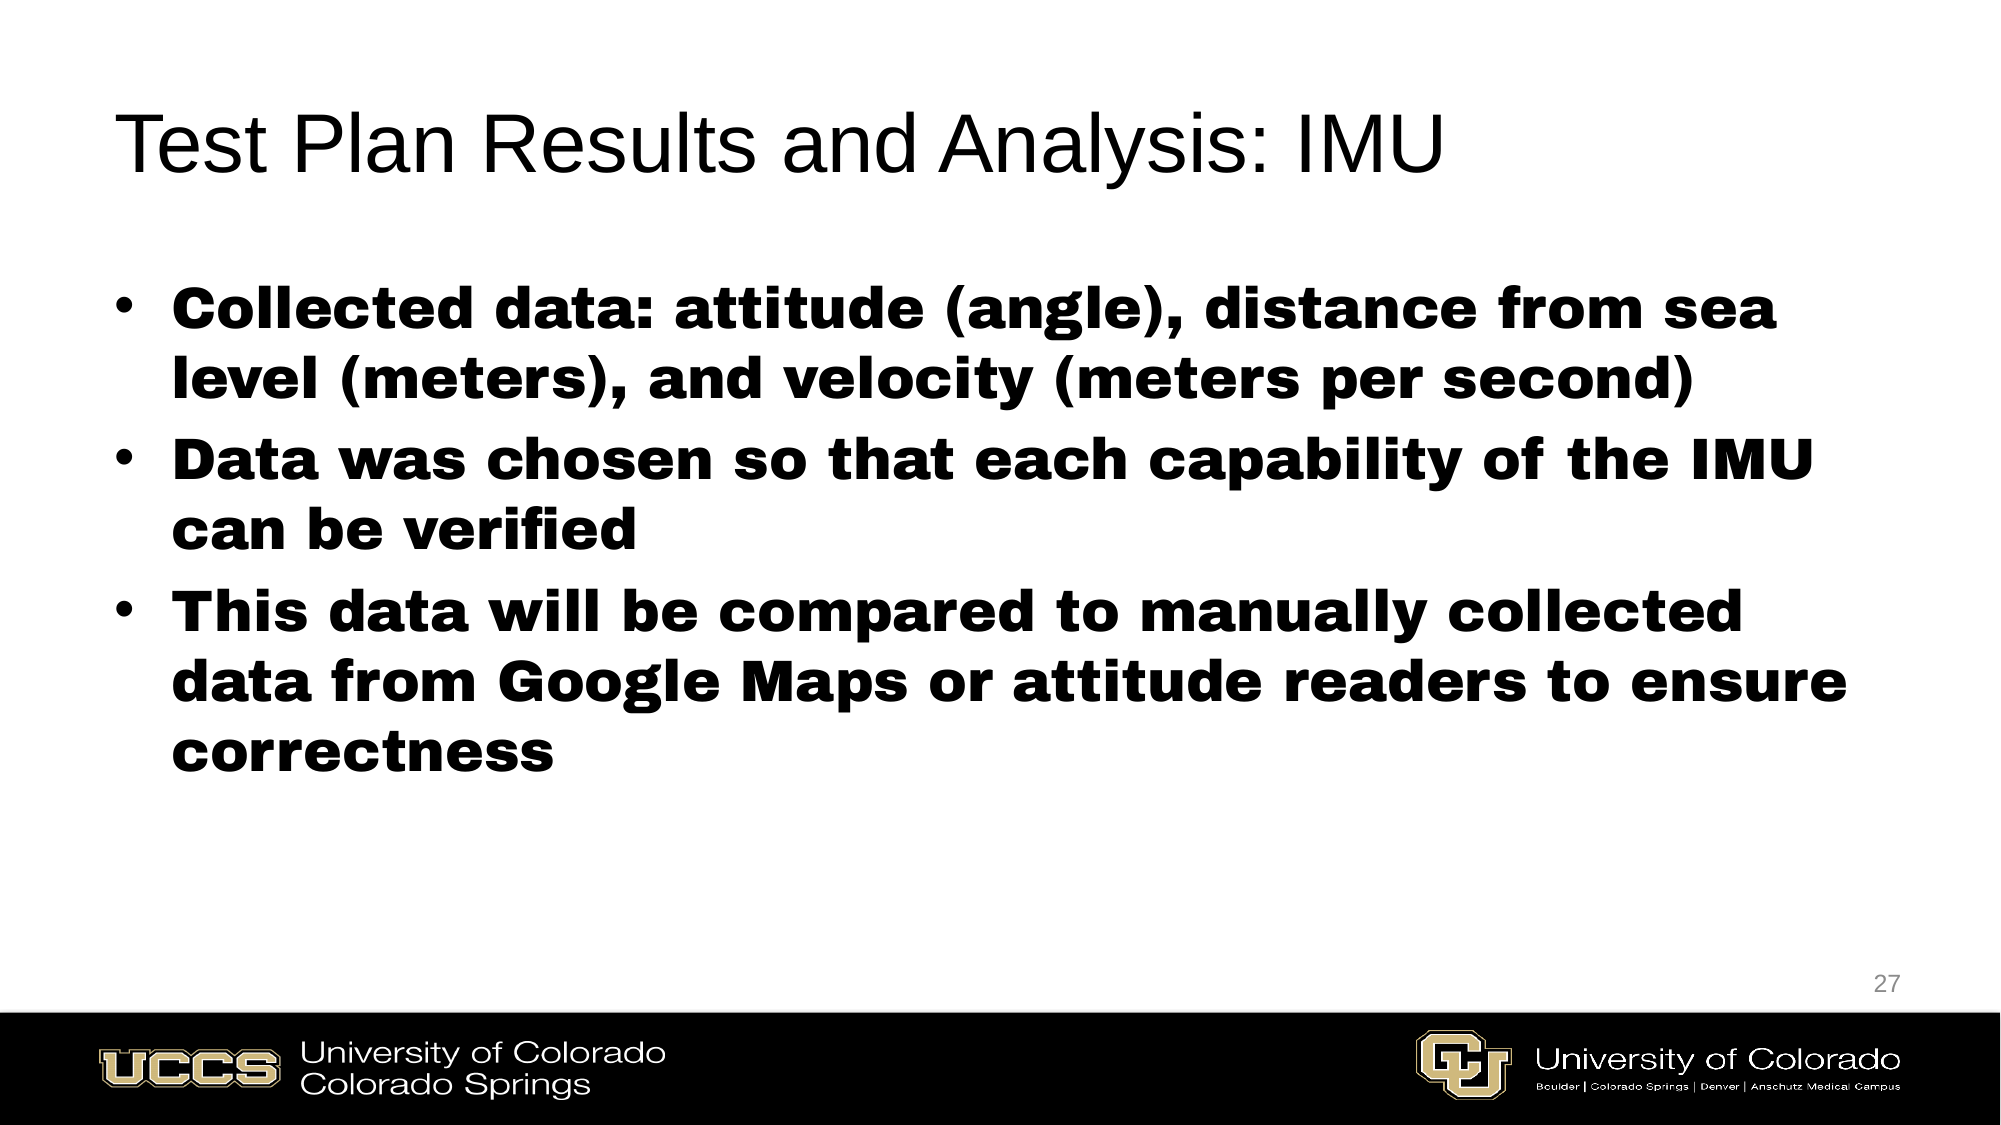

# Test Plan Results and Analysis: IMU
Collected data: attitude (angle), distance from sea level (meters), and velocity (meters per second)
Data was chosen so that each capability of the IMU can be verified
This data will be compared to manually collected data from Google Maps or attitude readers to ensure correctness
27